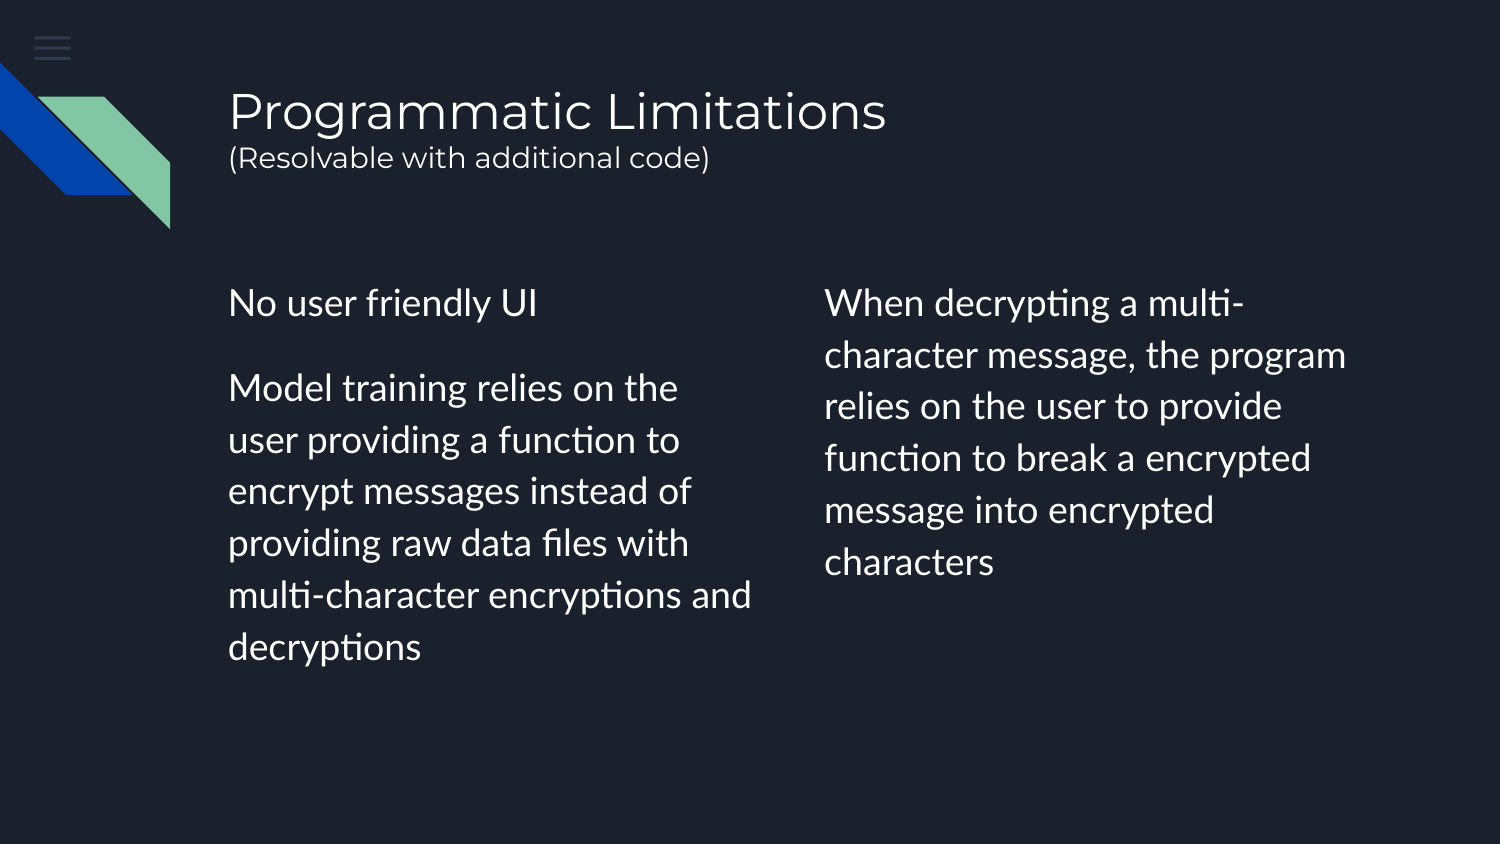

# Programmatic Limitations
(Resolvable with additional code)
No user friendly UI
Model training relies on the user providing a function to encrypt messages instead of providing raw data files with multi-character encryptions and decryptions

When decrypting a multi-character message, the program relies on the user to provide function to break a encrypted message into encrypted characters